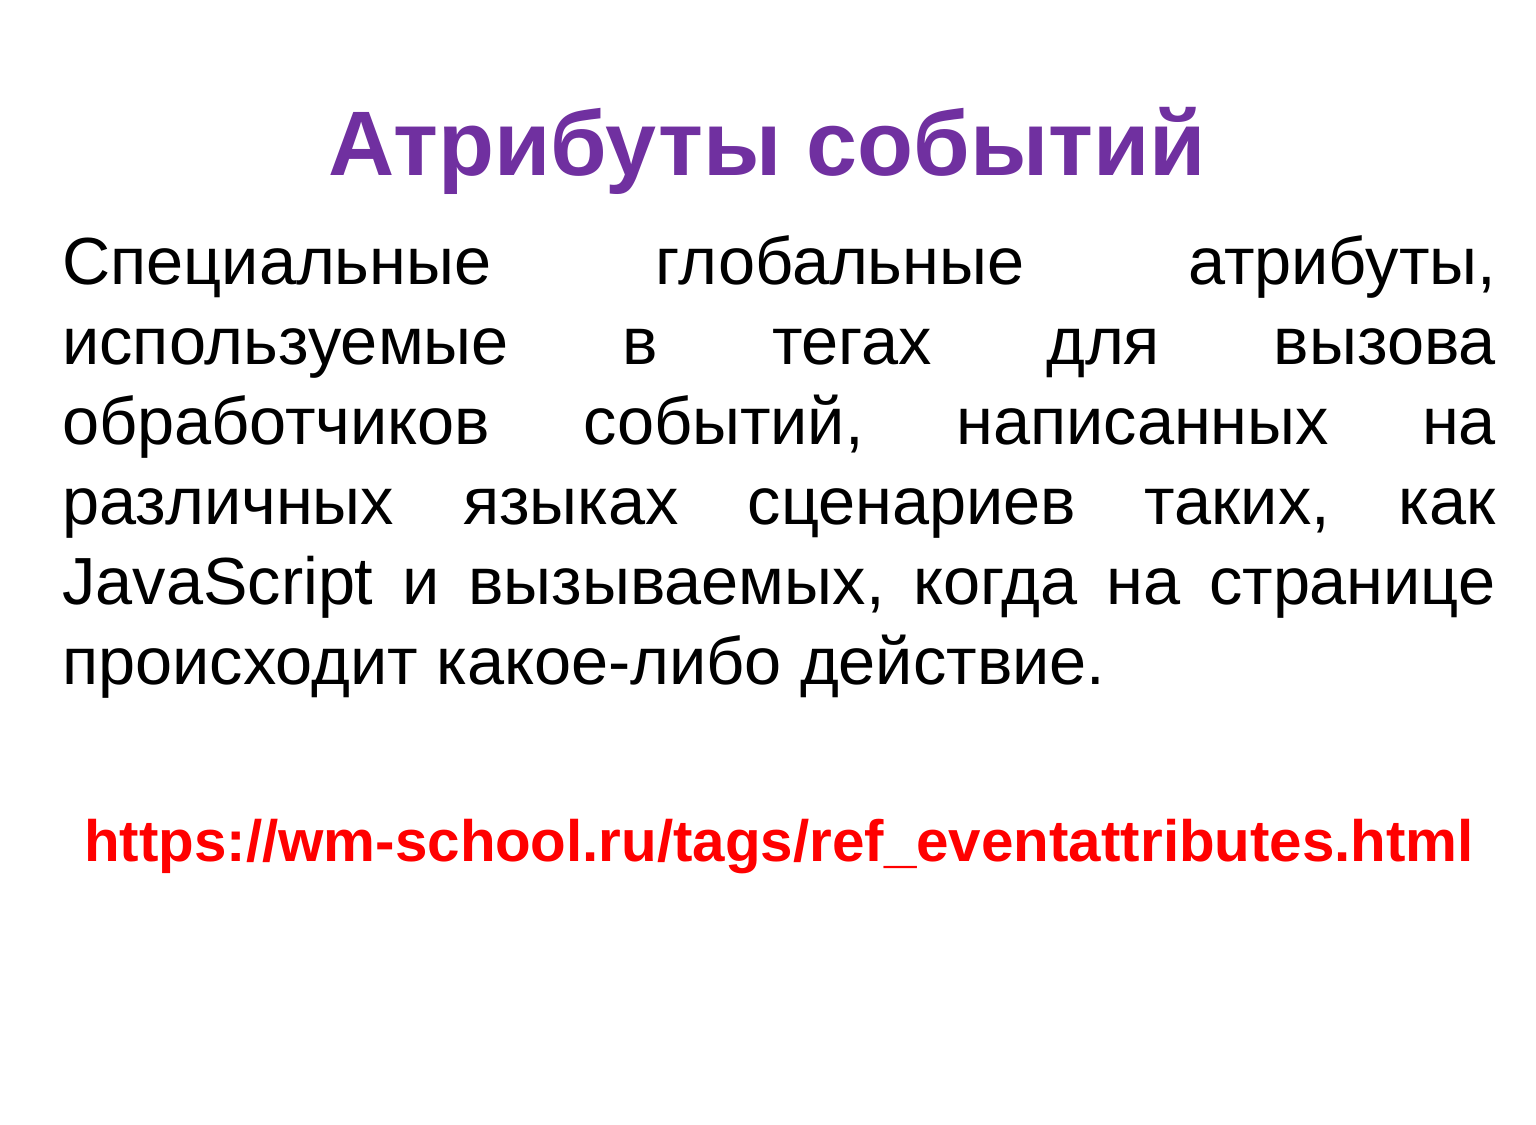

# Атрибуты событий
Специальные глобальные атрибуты, используемые в тегах для вызова обработчиков событий, написанных на различных языках сценариев таких, как JavaScript и вызываемых, когда на странице происходит какое-либо действие.

https://wm-school.ru/tags/ref_eventattributes.html